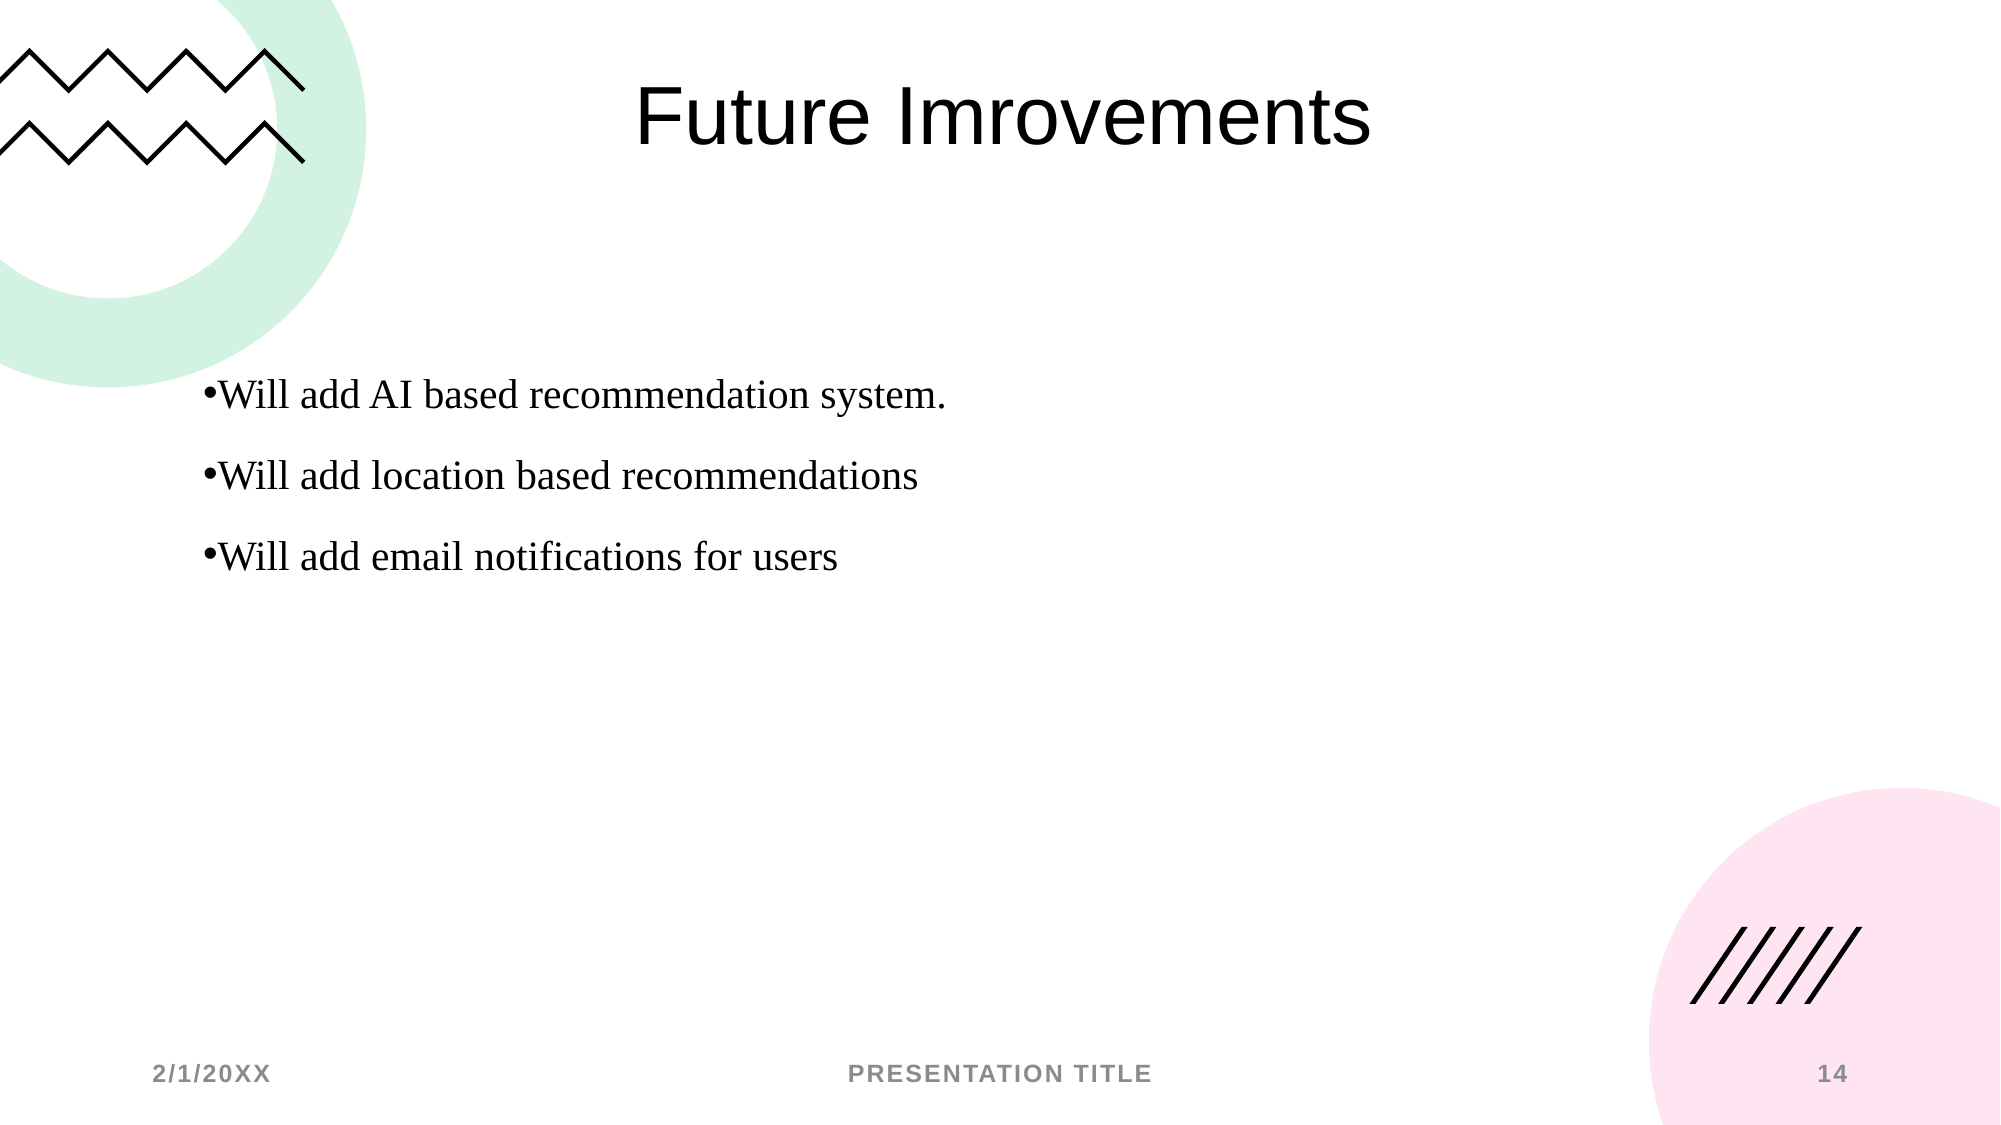

# Future Imrovements

Will add AI based recommendation system.
Will add location based recommendations
Will add email notifications for users

2/1/20XX
PRESENTATION TITLE
14